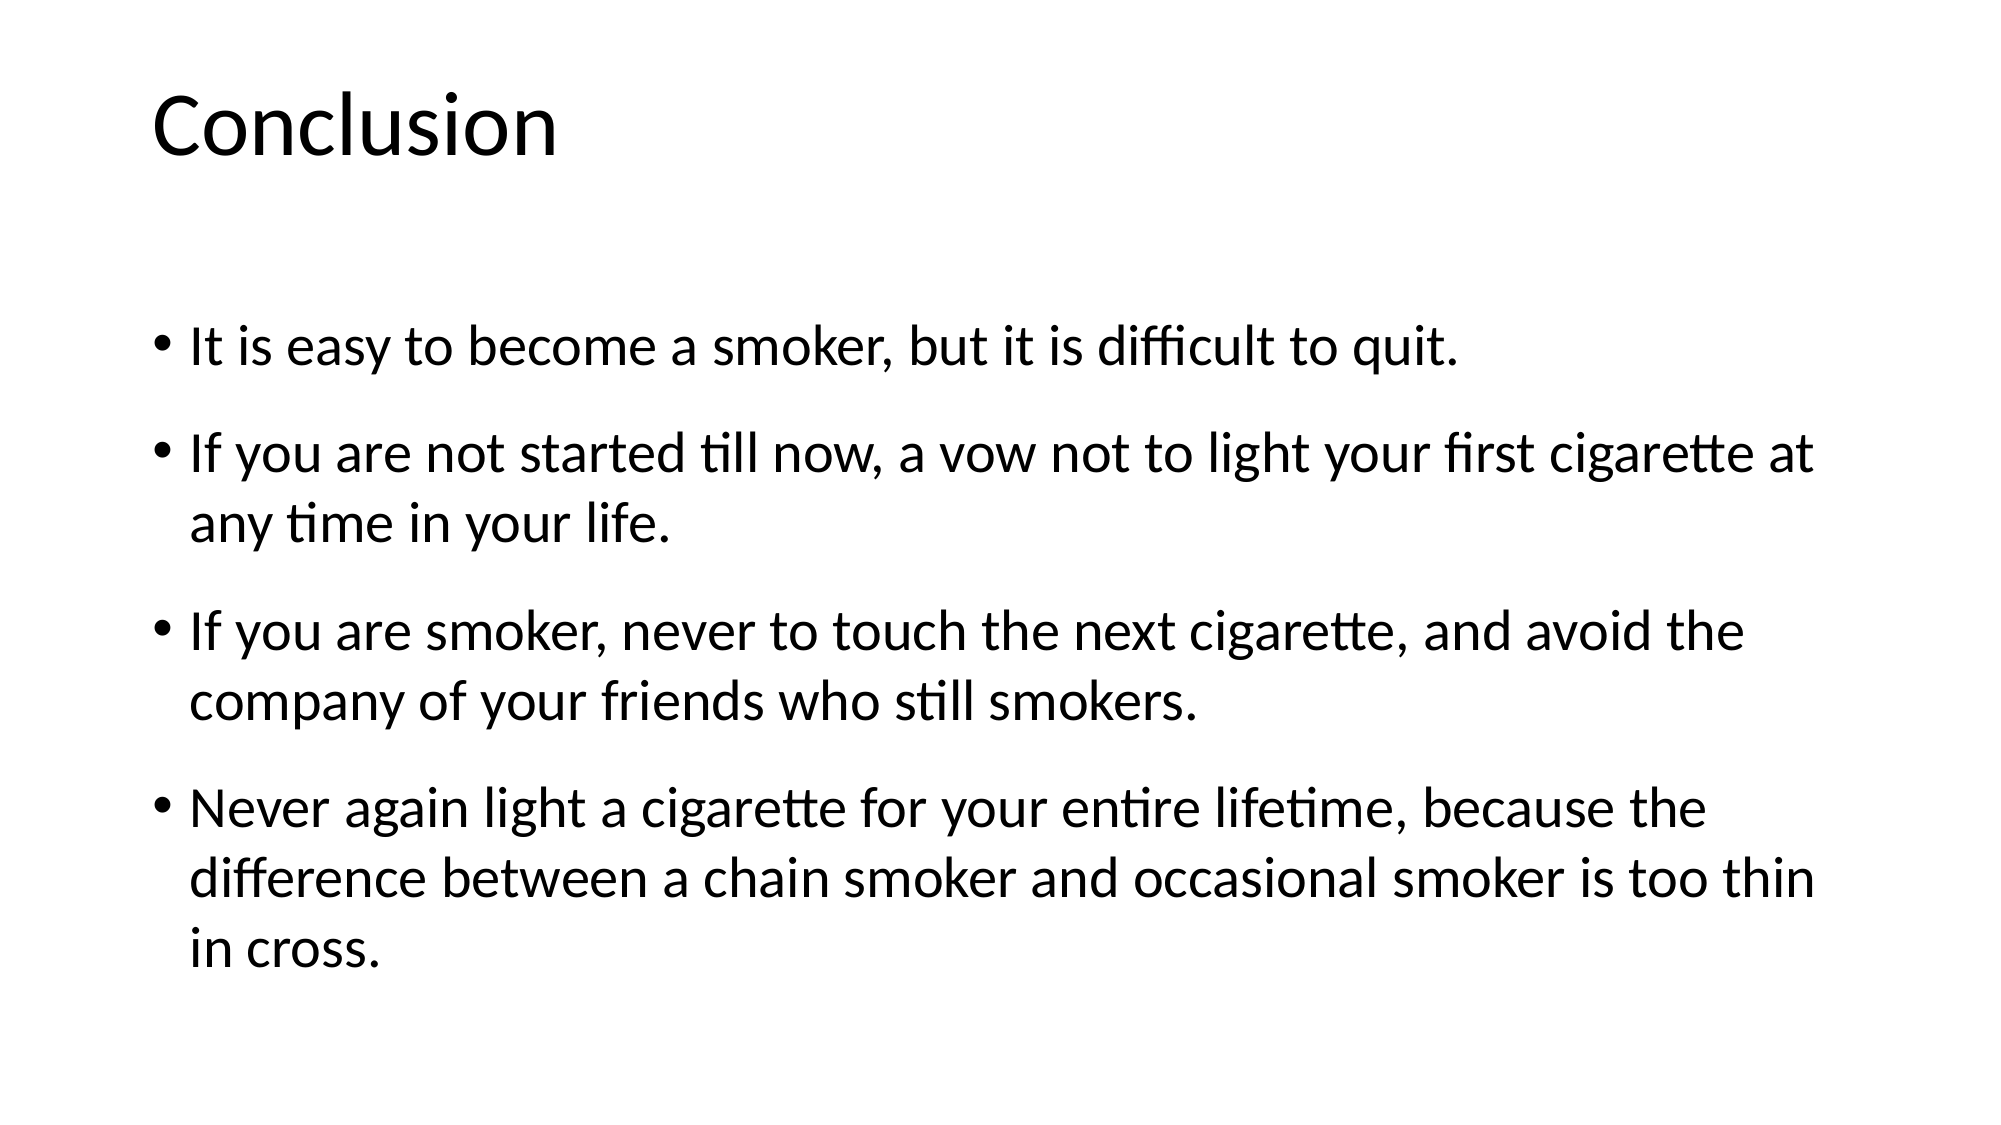

# Conclusion
It is easy to become a smoker, but it is difficult to quit.
If you are not started till now, a vow not to light your first cigarette at any time in your life.
If you are smoker, never to touch the next cigarette, and avoid the company of your friends who still smokers.
Never again light a cigarette for your entire lifetime, because the difference between a chain smoker and occasional smoker is too thin in cross.